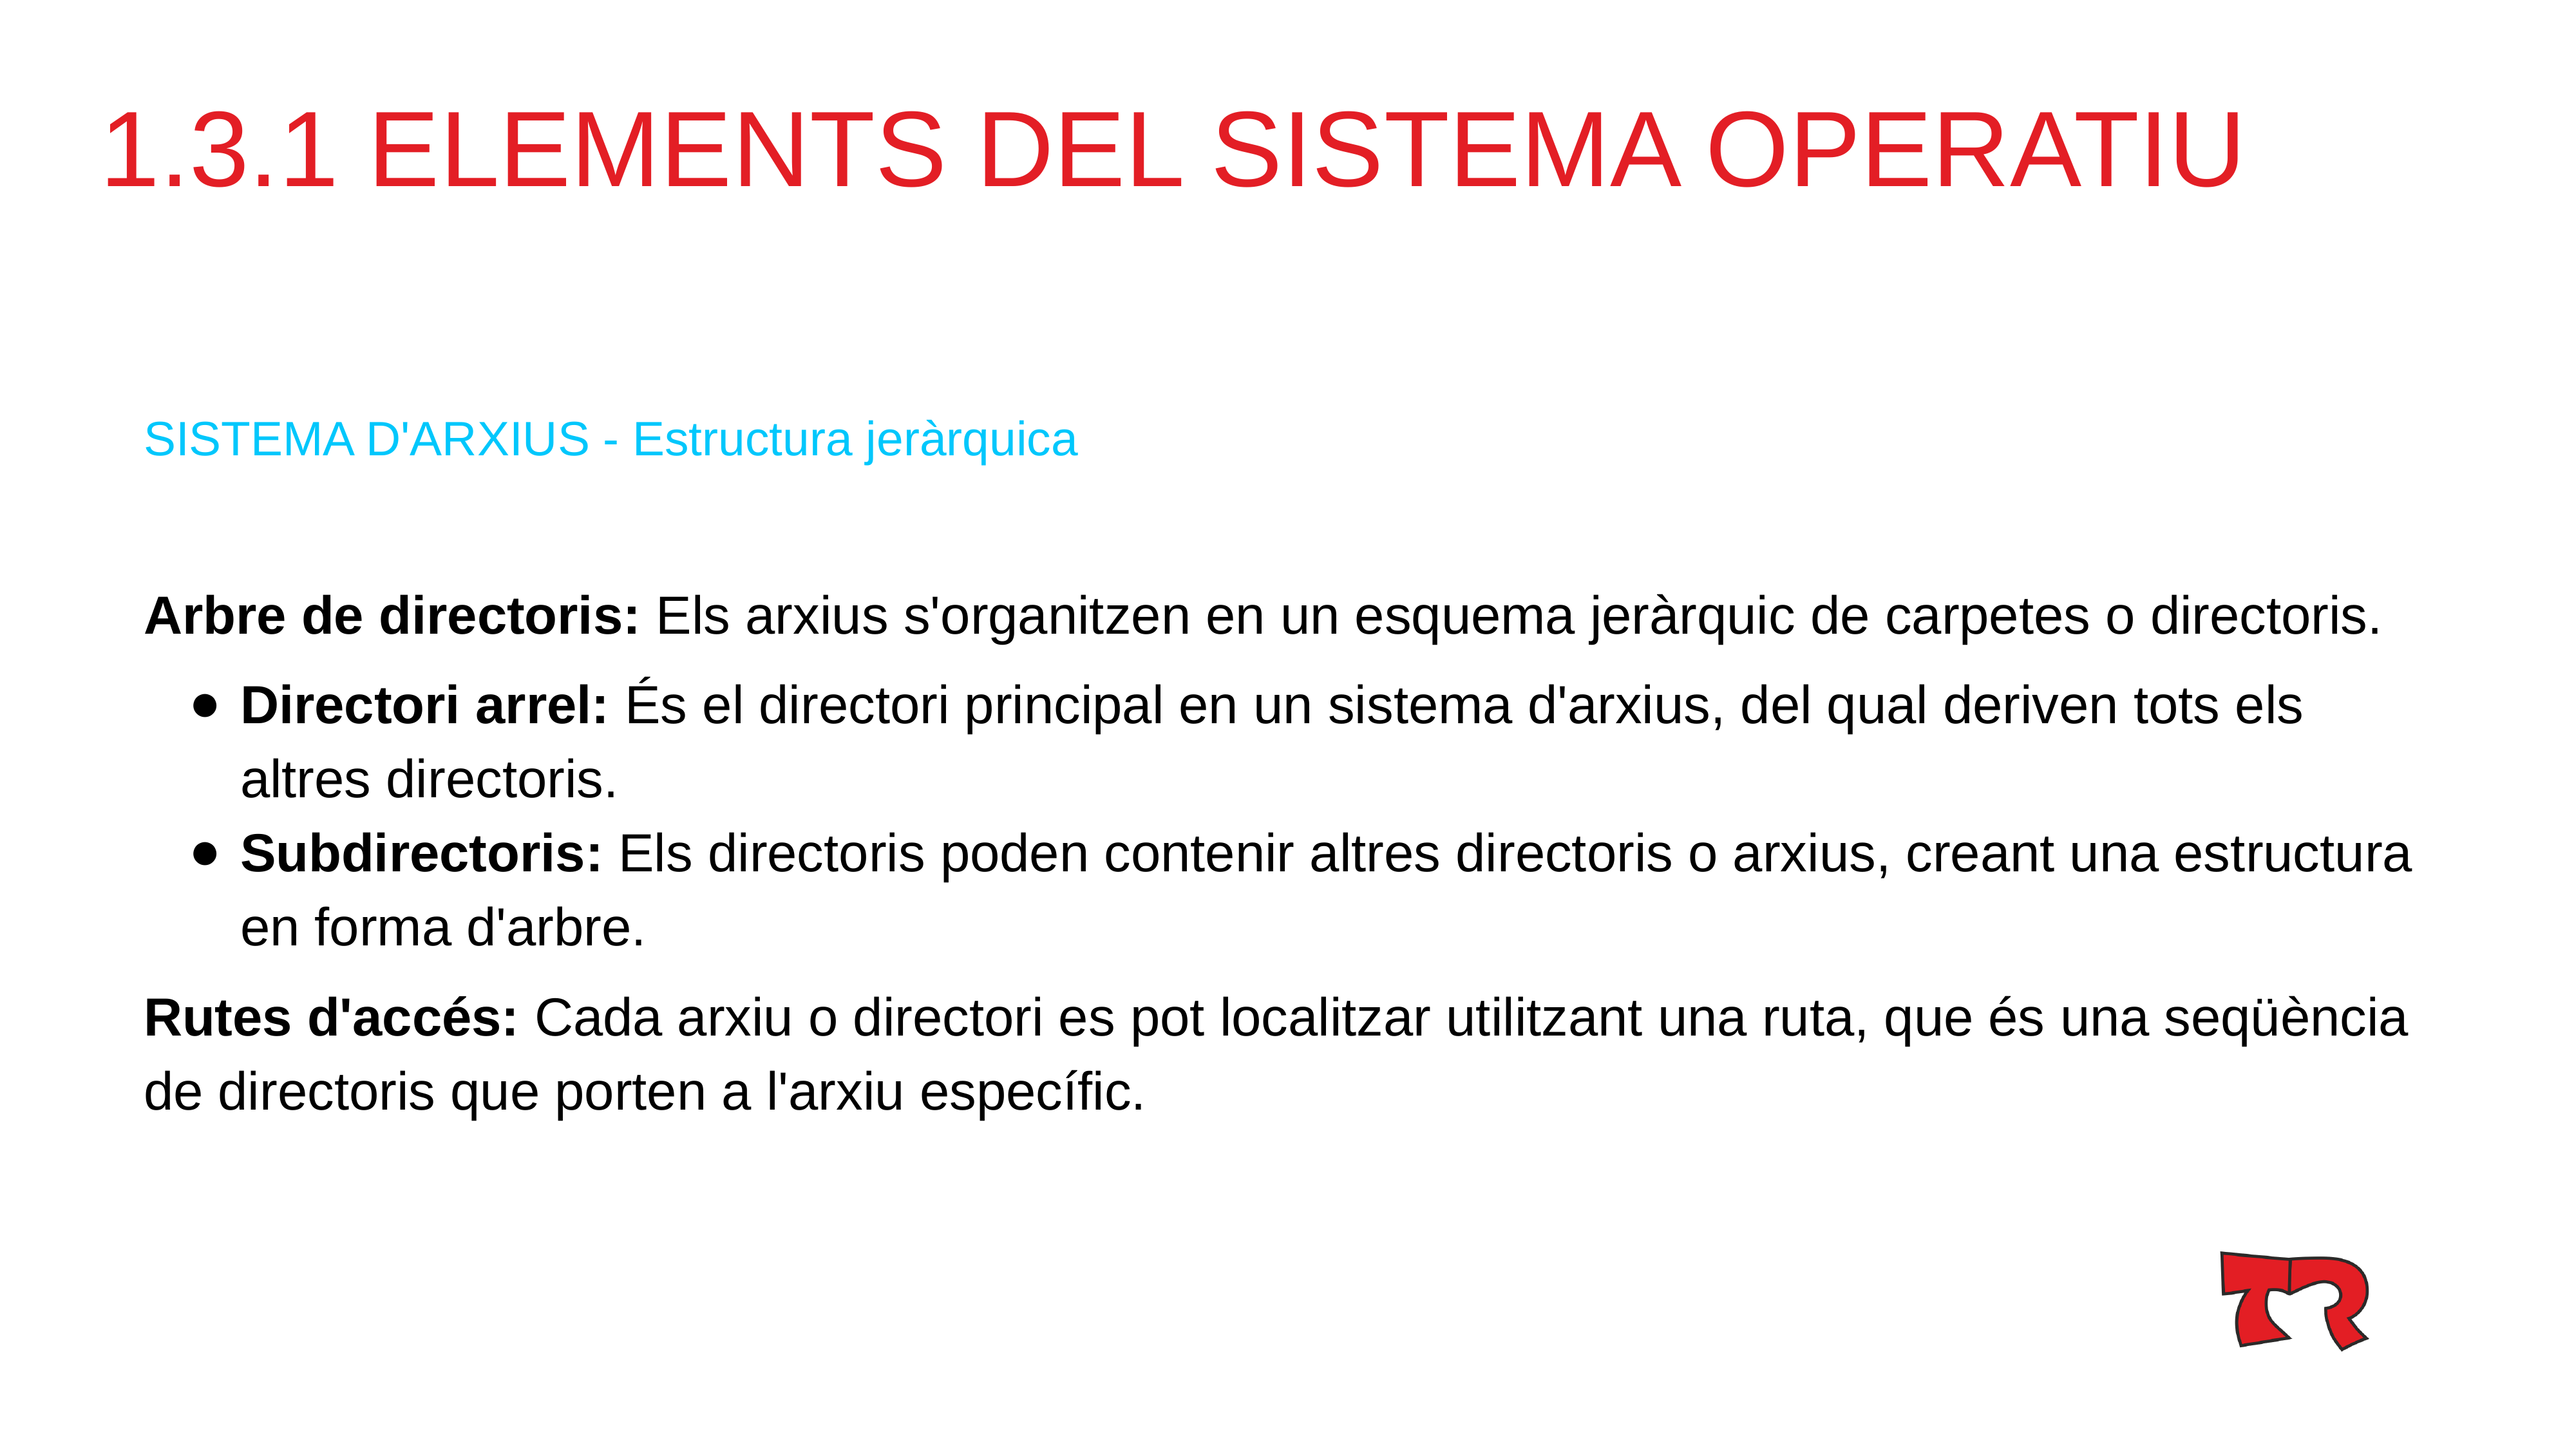

# 1.3.1 ELEMENTS DEL SISTEMA OPERATIU

SISTEMA D'ARXIUS - Estructura jeràrquica

Arbre de directoris: Els arxius s'organitzen en un esquema jeràrquic de carpetes o directoris.
Directori arrel: És el directori principal en un sistema d'arxius, del qual deriven tots els altres directoris.
Subdirectoris: Els directoris poden contenir altres directoris o arxius, creant una estructura en forma d'arbre.
Rutes d'accés: Cada arxiu o directori es pot localitzar utilitzant una ruta, que és una seqüència de directoris que porten a l'arxiu específic.